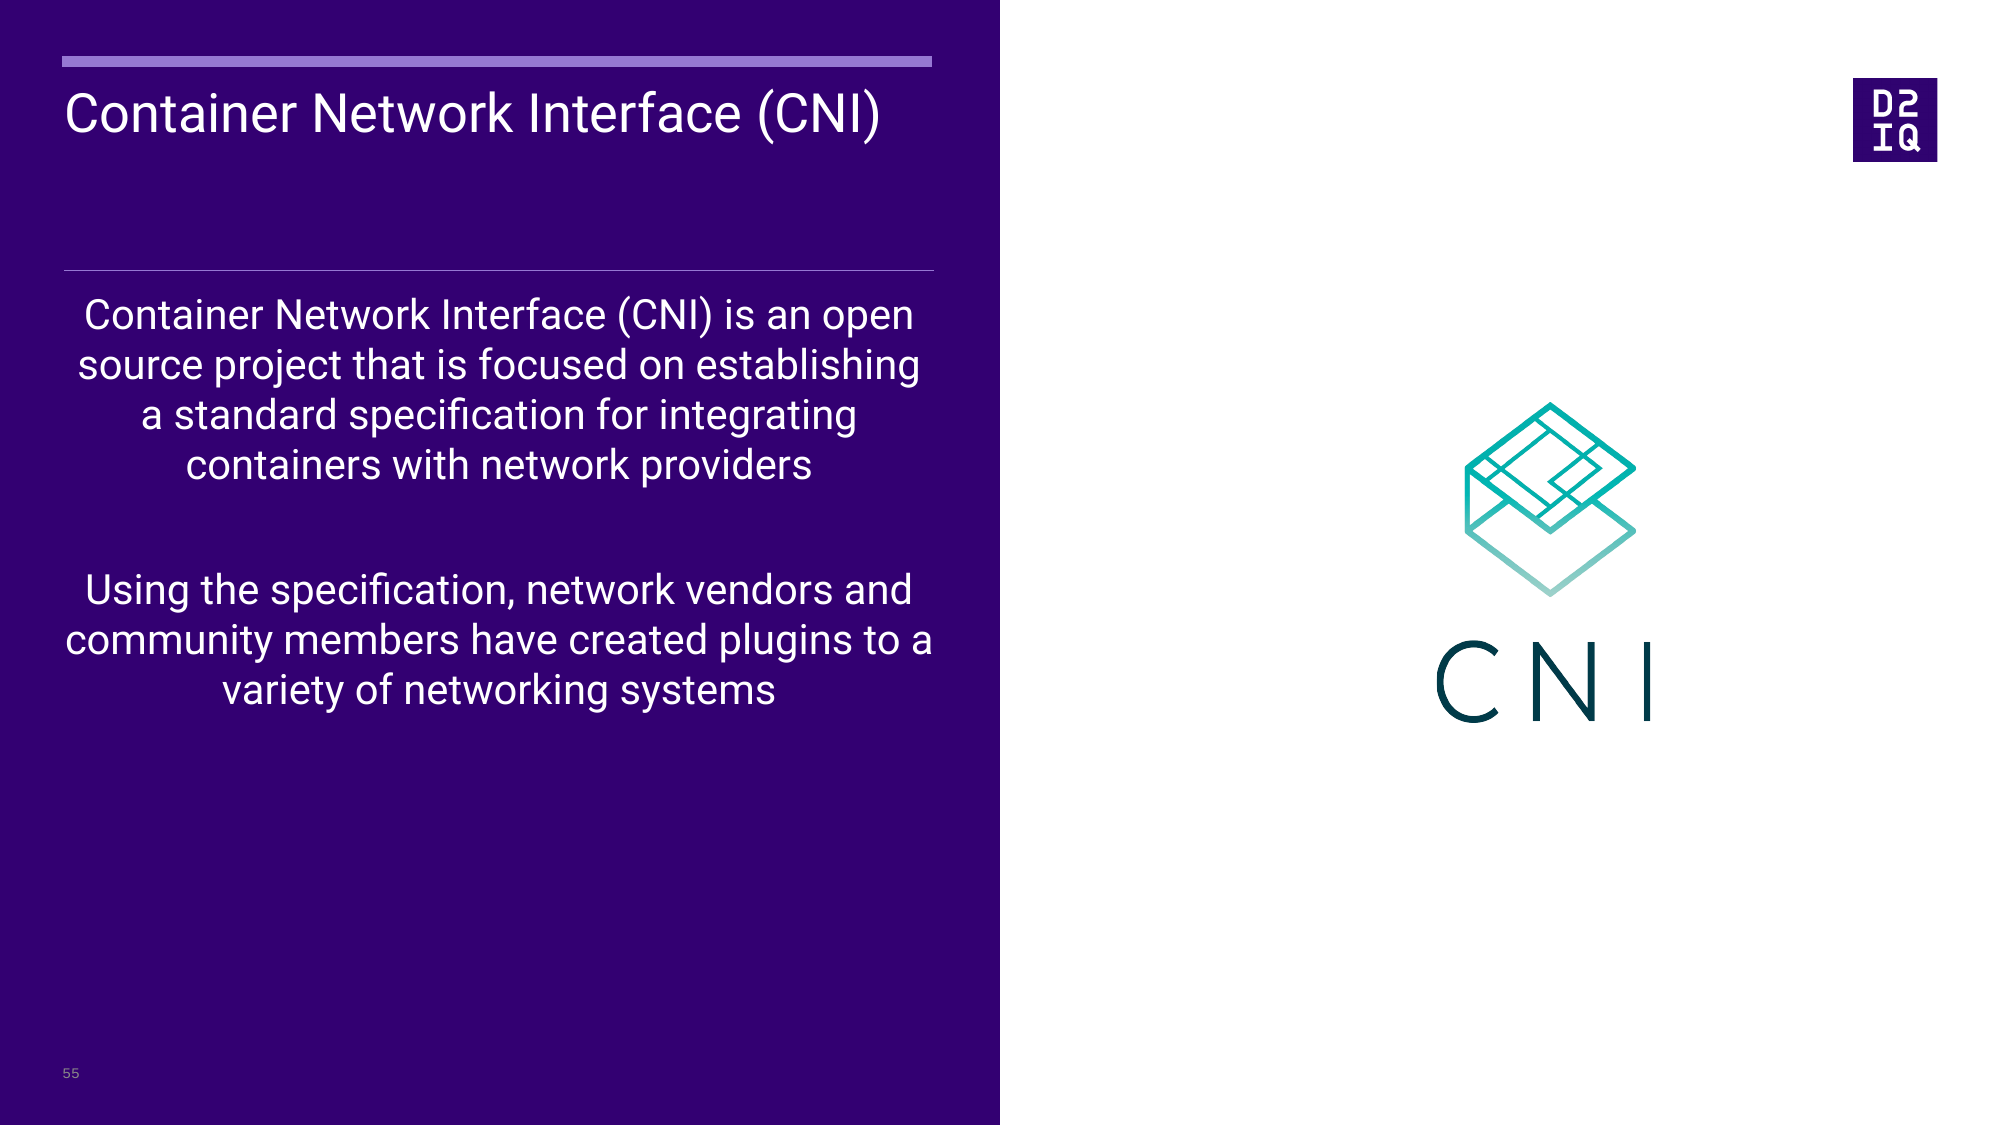

# Container Network Interface (CNI)
Container Network Interface (CNI) is an open source project that is focused on establishing a standard specification for integrating containers with network providers

Using the specification, network vendors and community members have created plugins to a variety of networking systems

https://github.com/containernetworking/cni

55